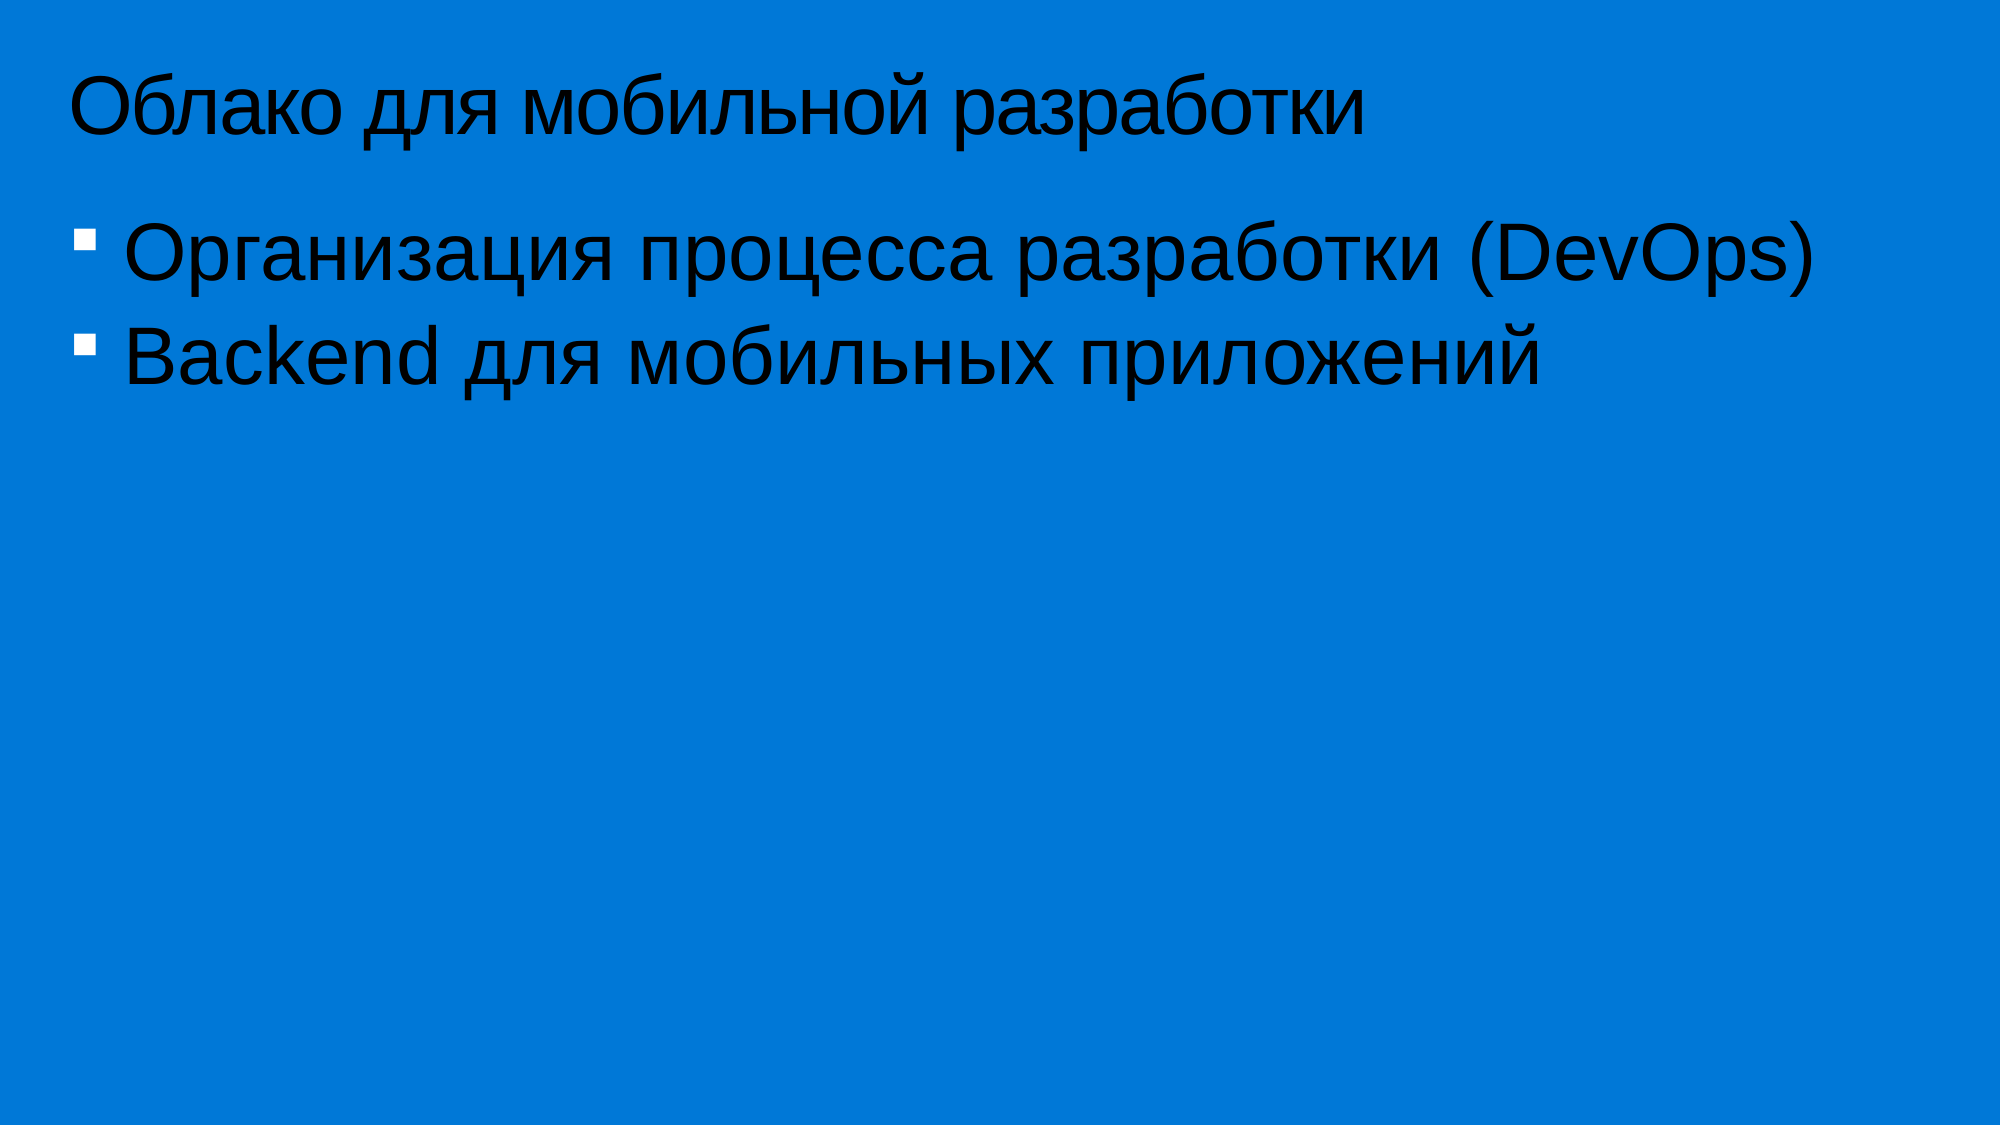

# Облако для мобильной разработки
Организация процесса разработки (DevOps)
Backend для мобильных приложений